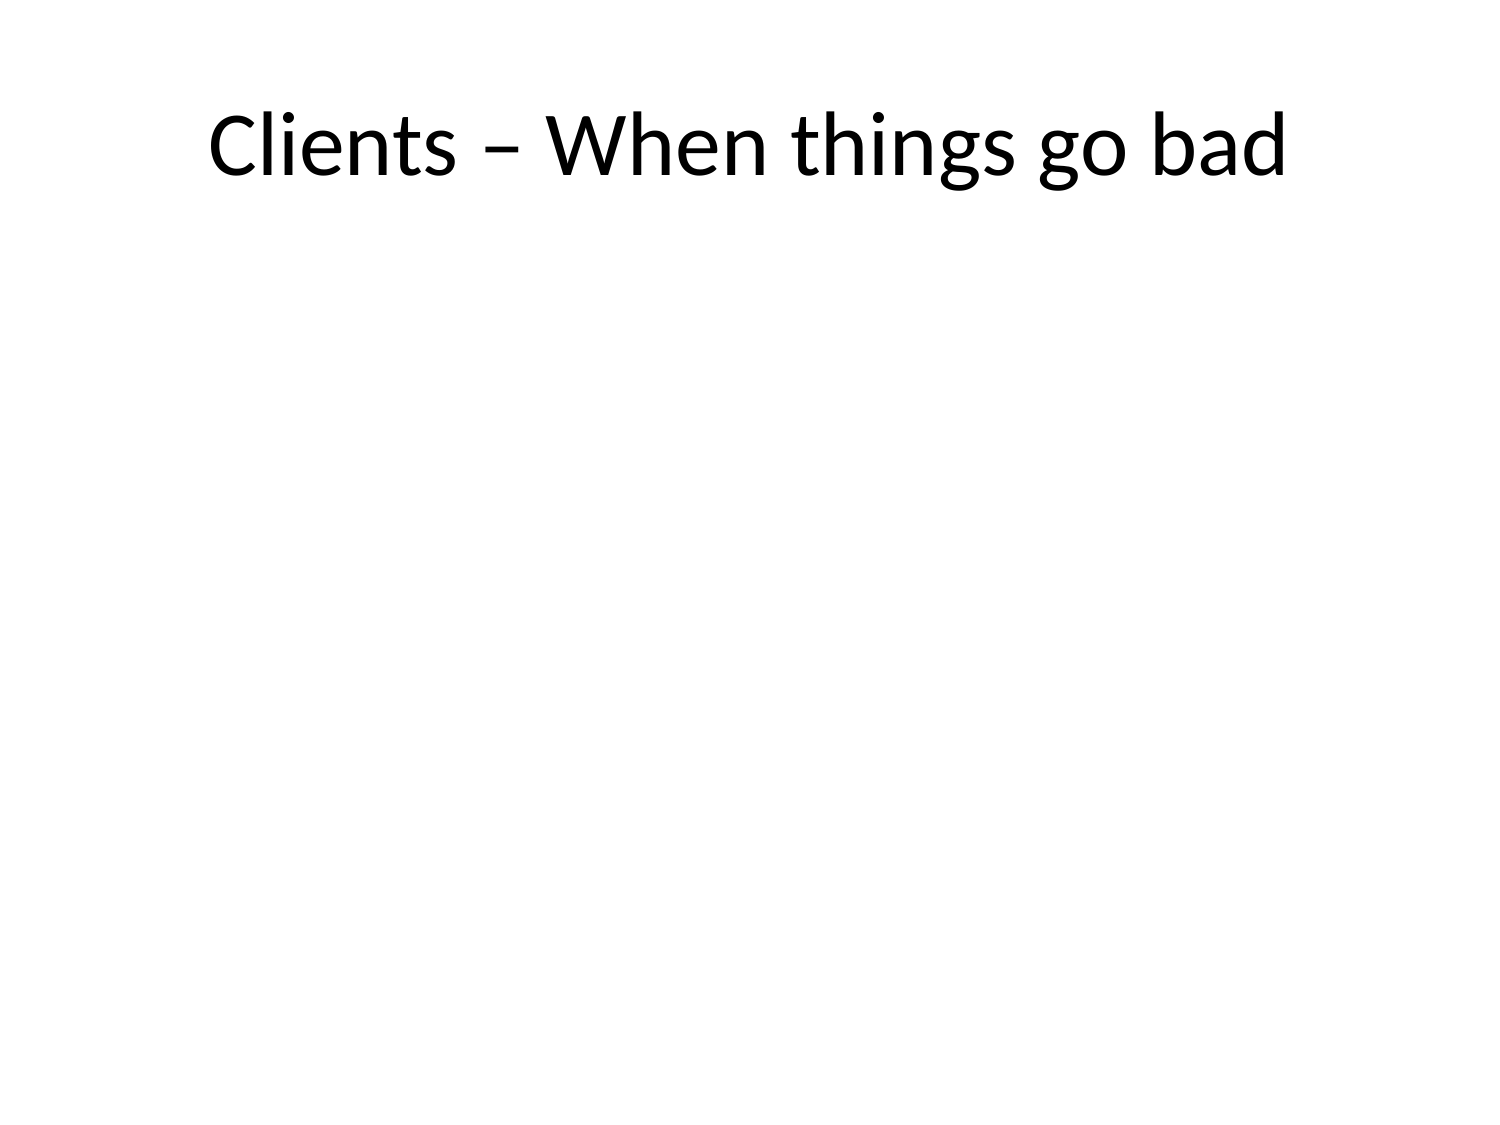

# Clients – When things go bad